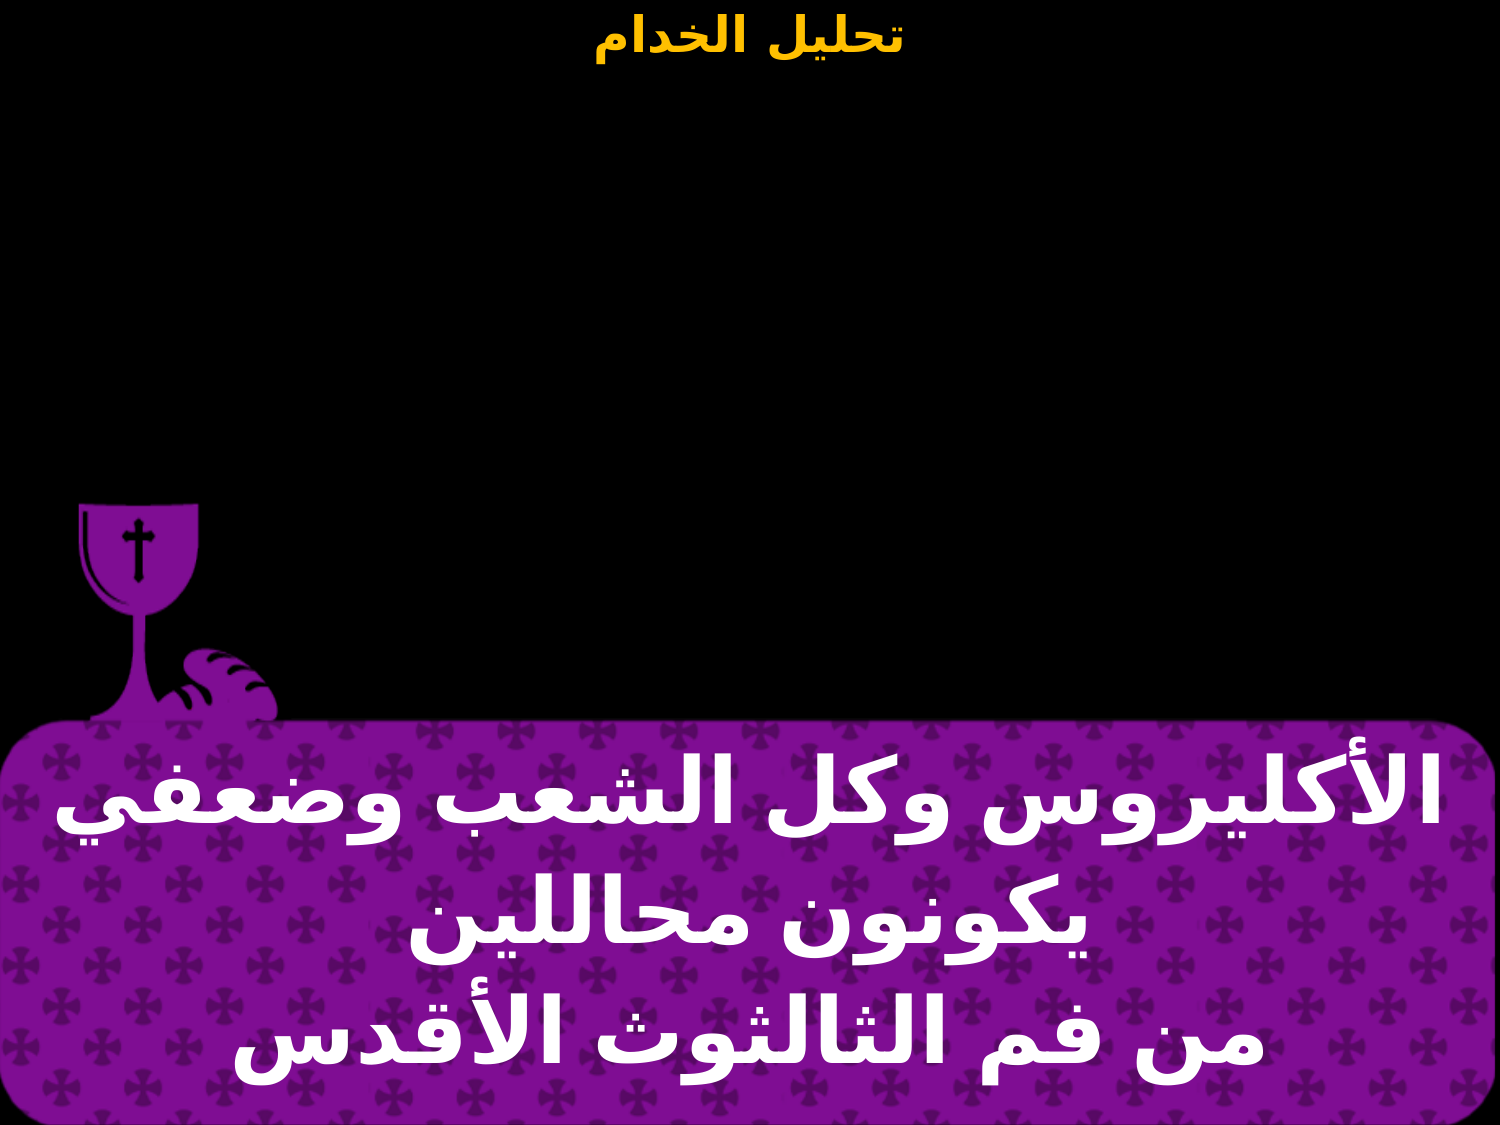

| الأكليروس وكل الشعب وضعفي يكونون محاللين من فم الثالثوث الأقدس |
| --- |